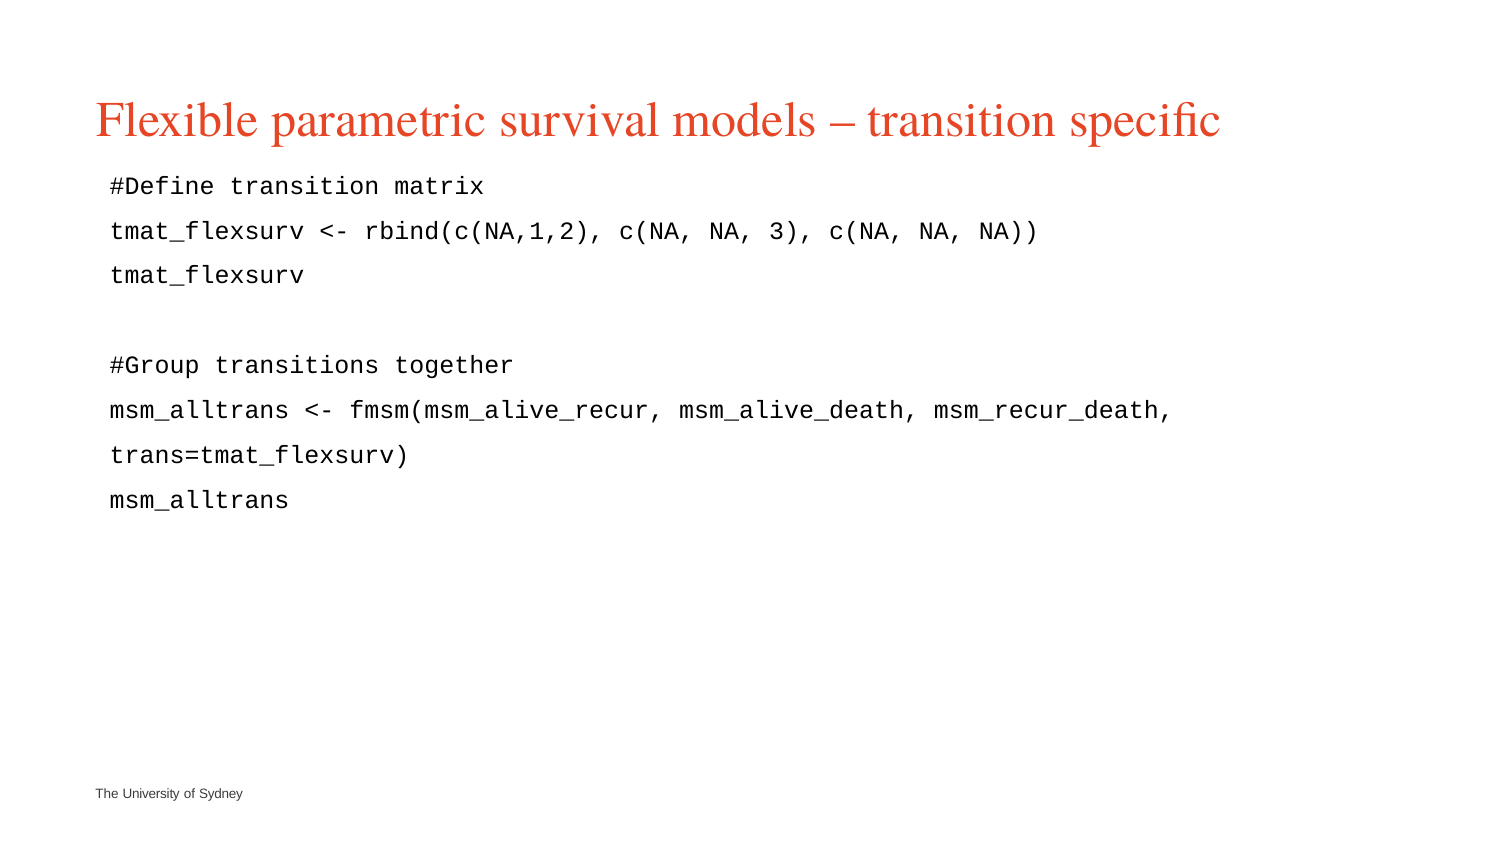

# Flexible parametric survival models – transition specific
#Define transition matrix
tmat_flexsurv <- rbind(c(NA,1,2), c(NA, NA, 3), c(NA, NA, NA))
tmat_flexsurv

#Group transitions together
msm_alltrans <- fmsm(msm_alive_recur, msm_alive_death, msm_recur_death, trans=tmat_flexsurv)
msm_alltrans